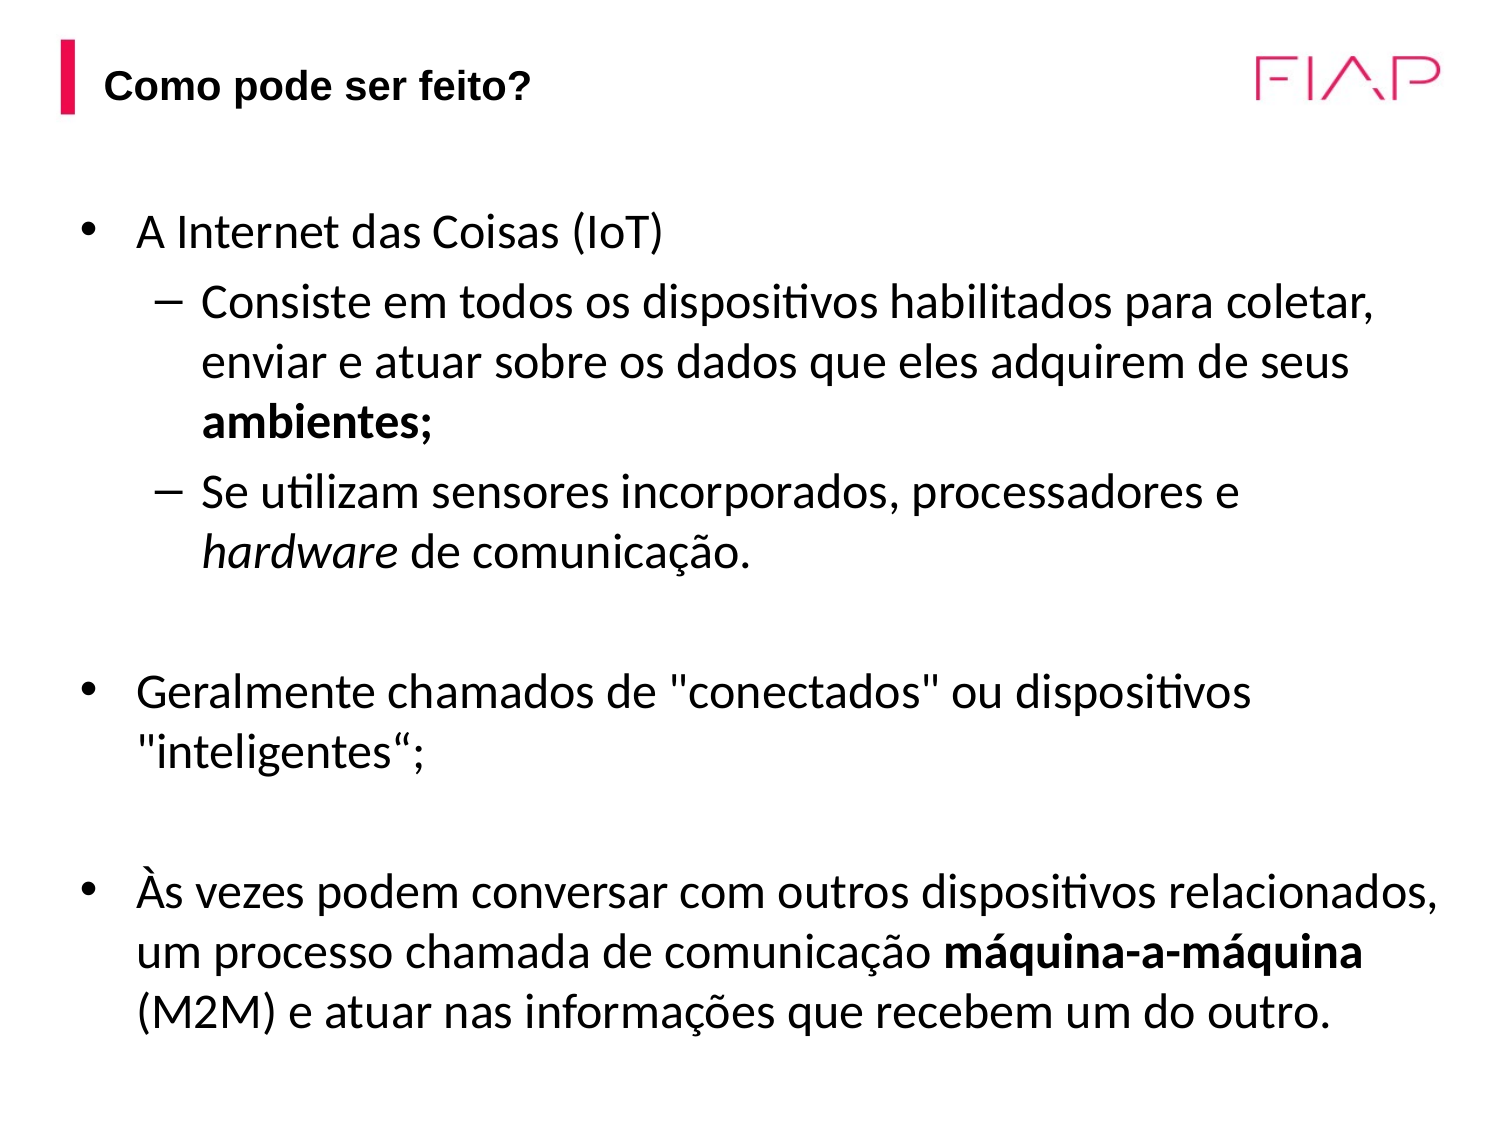

# Como pode ser feito?
A Internet das Coisas (IoT)
Consiste em todos os dispositivos habilitados para coletar, enviar e atuar sobre os dados que eles adquirem de seus ambientes;
Se utilizam sensores incorporados, processadores e hardware de comunicação.

Geralmente chamados de "conectados" ou dispositivos "inteligentes“;

Às vezes podem conversar com outros dispositivos relacionados, um processo chamada de comunicação máquina-a-máquina (M2M) e atuar nas informações que recebem um do outro.